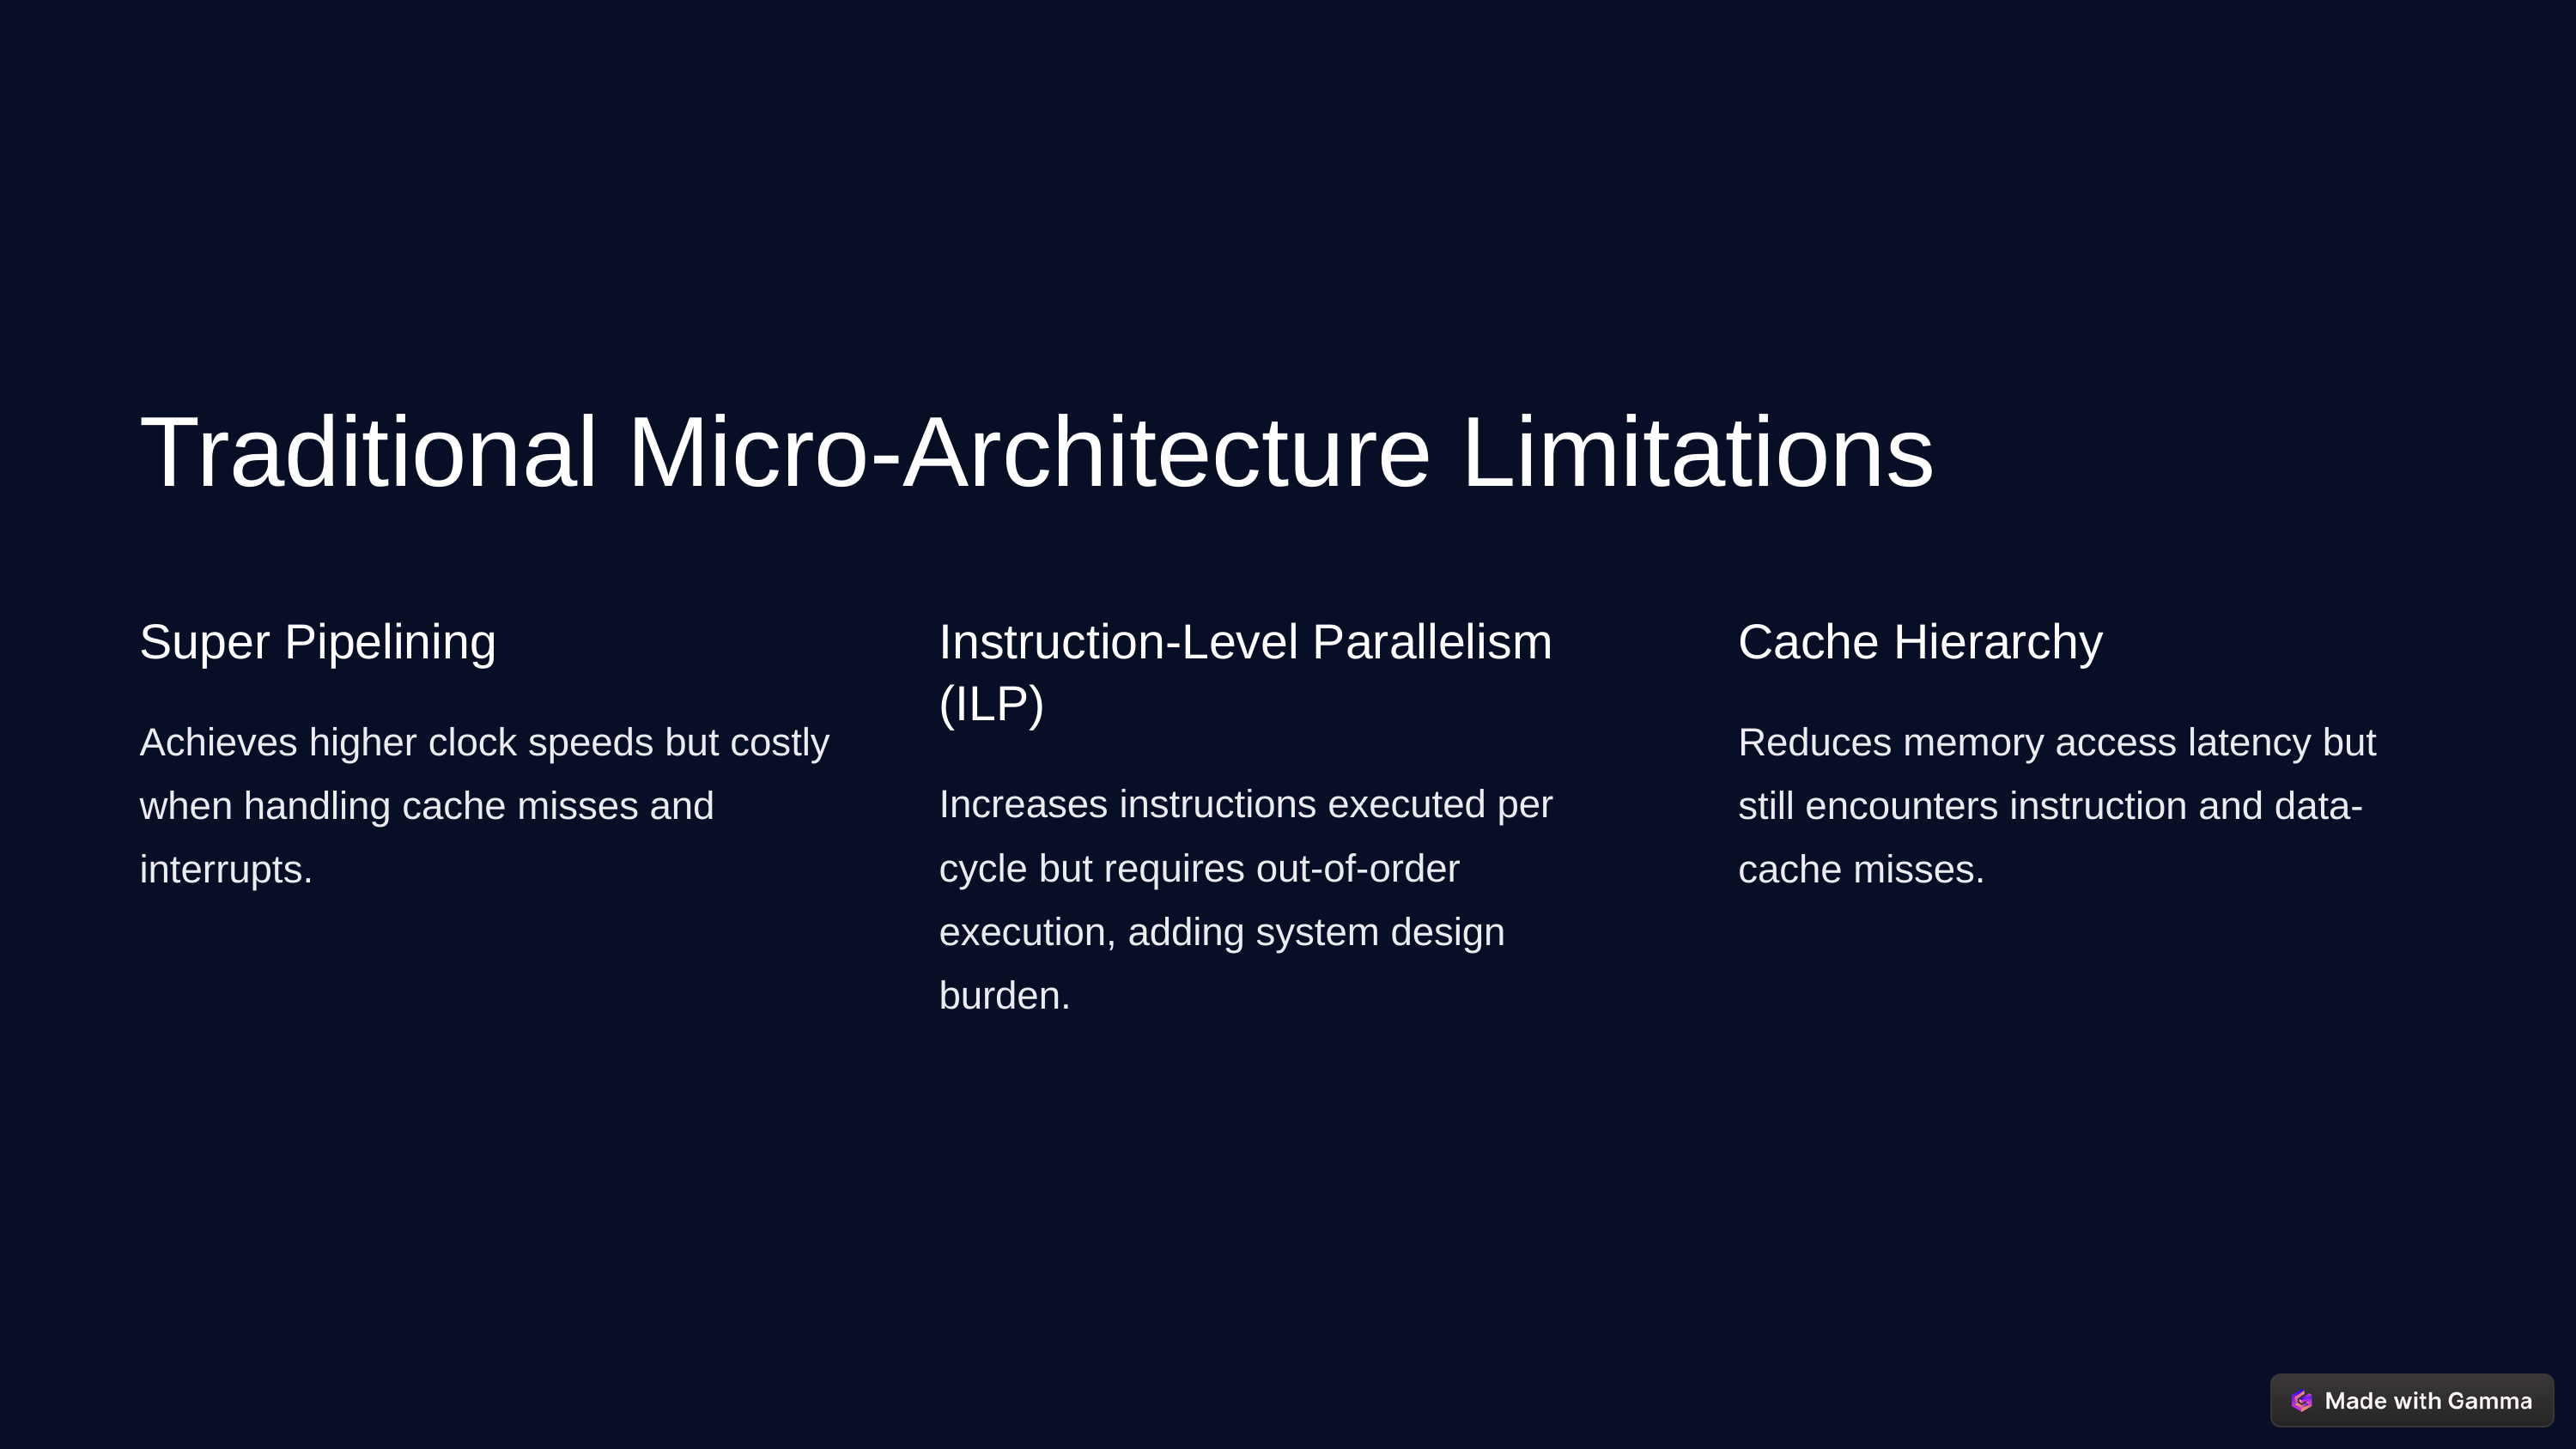

Traditional Micro-Architecture Limitations

Super Pipelining

Instruction-Level Parallelism (ILP)

Cache Hierarchy

Achieves higher clock speeds but costly when handling cache misses and interrupts.

Reduces memory access latency but still encounters instruction and data-cache misses.

Increases instructions executed per cycle but requires out-of-order execution, adding system design burden.